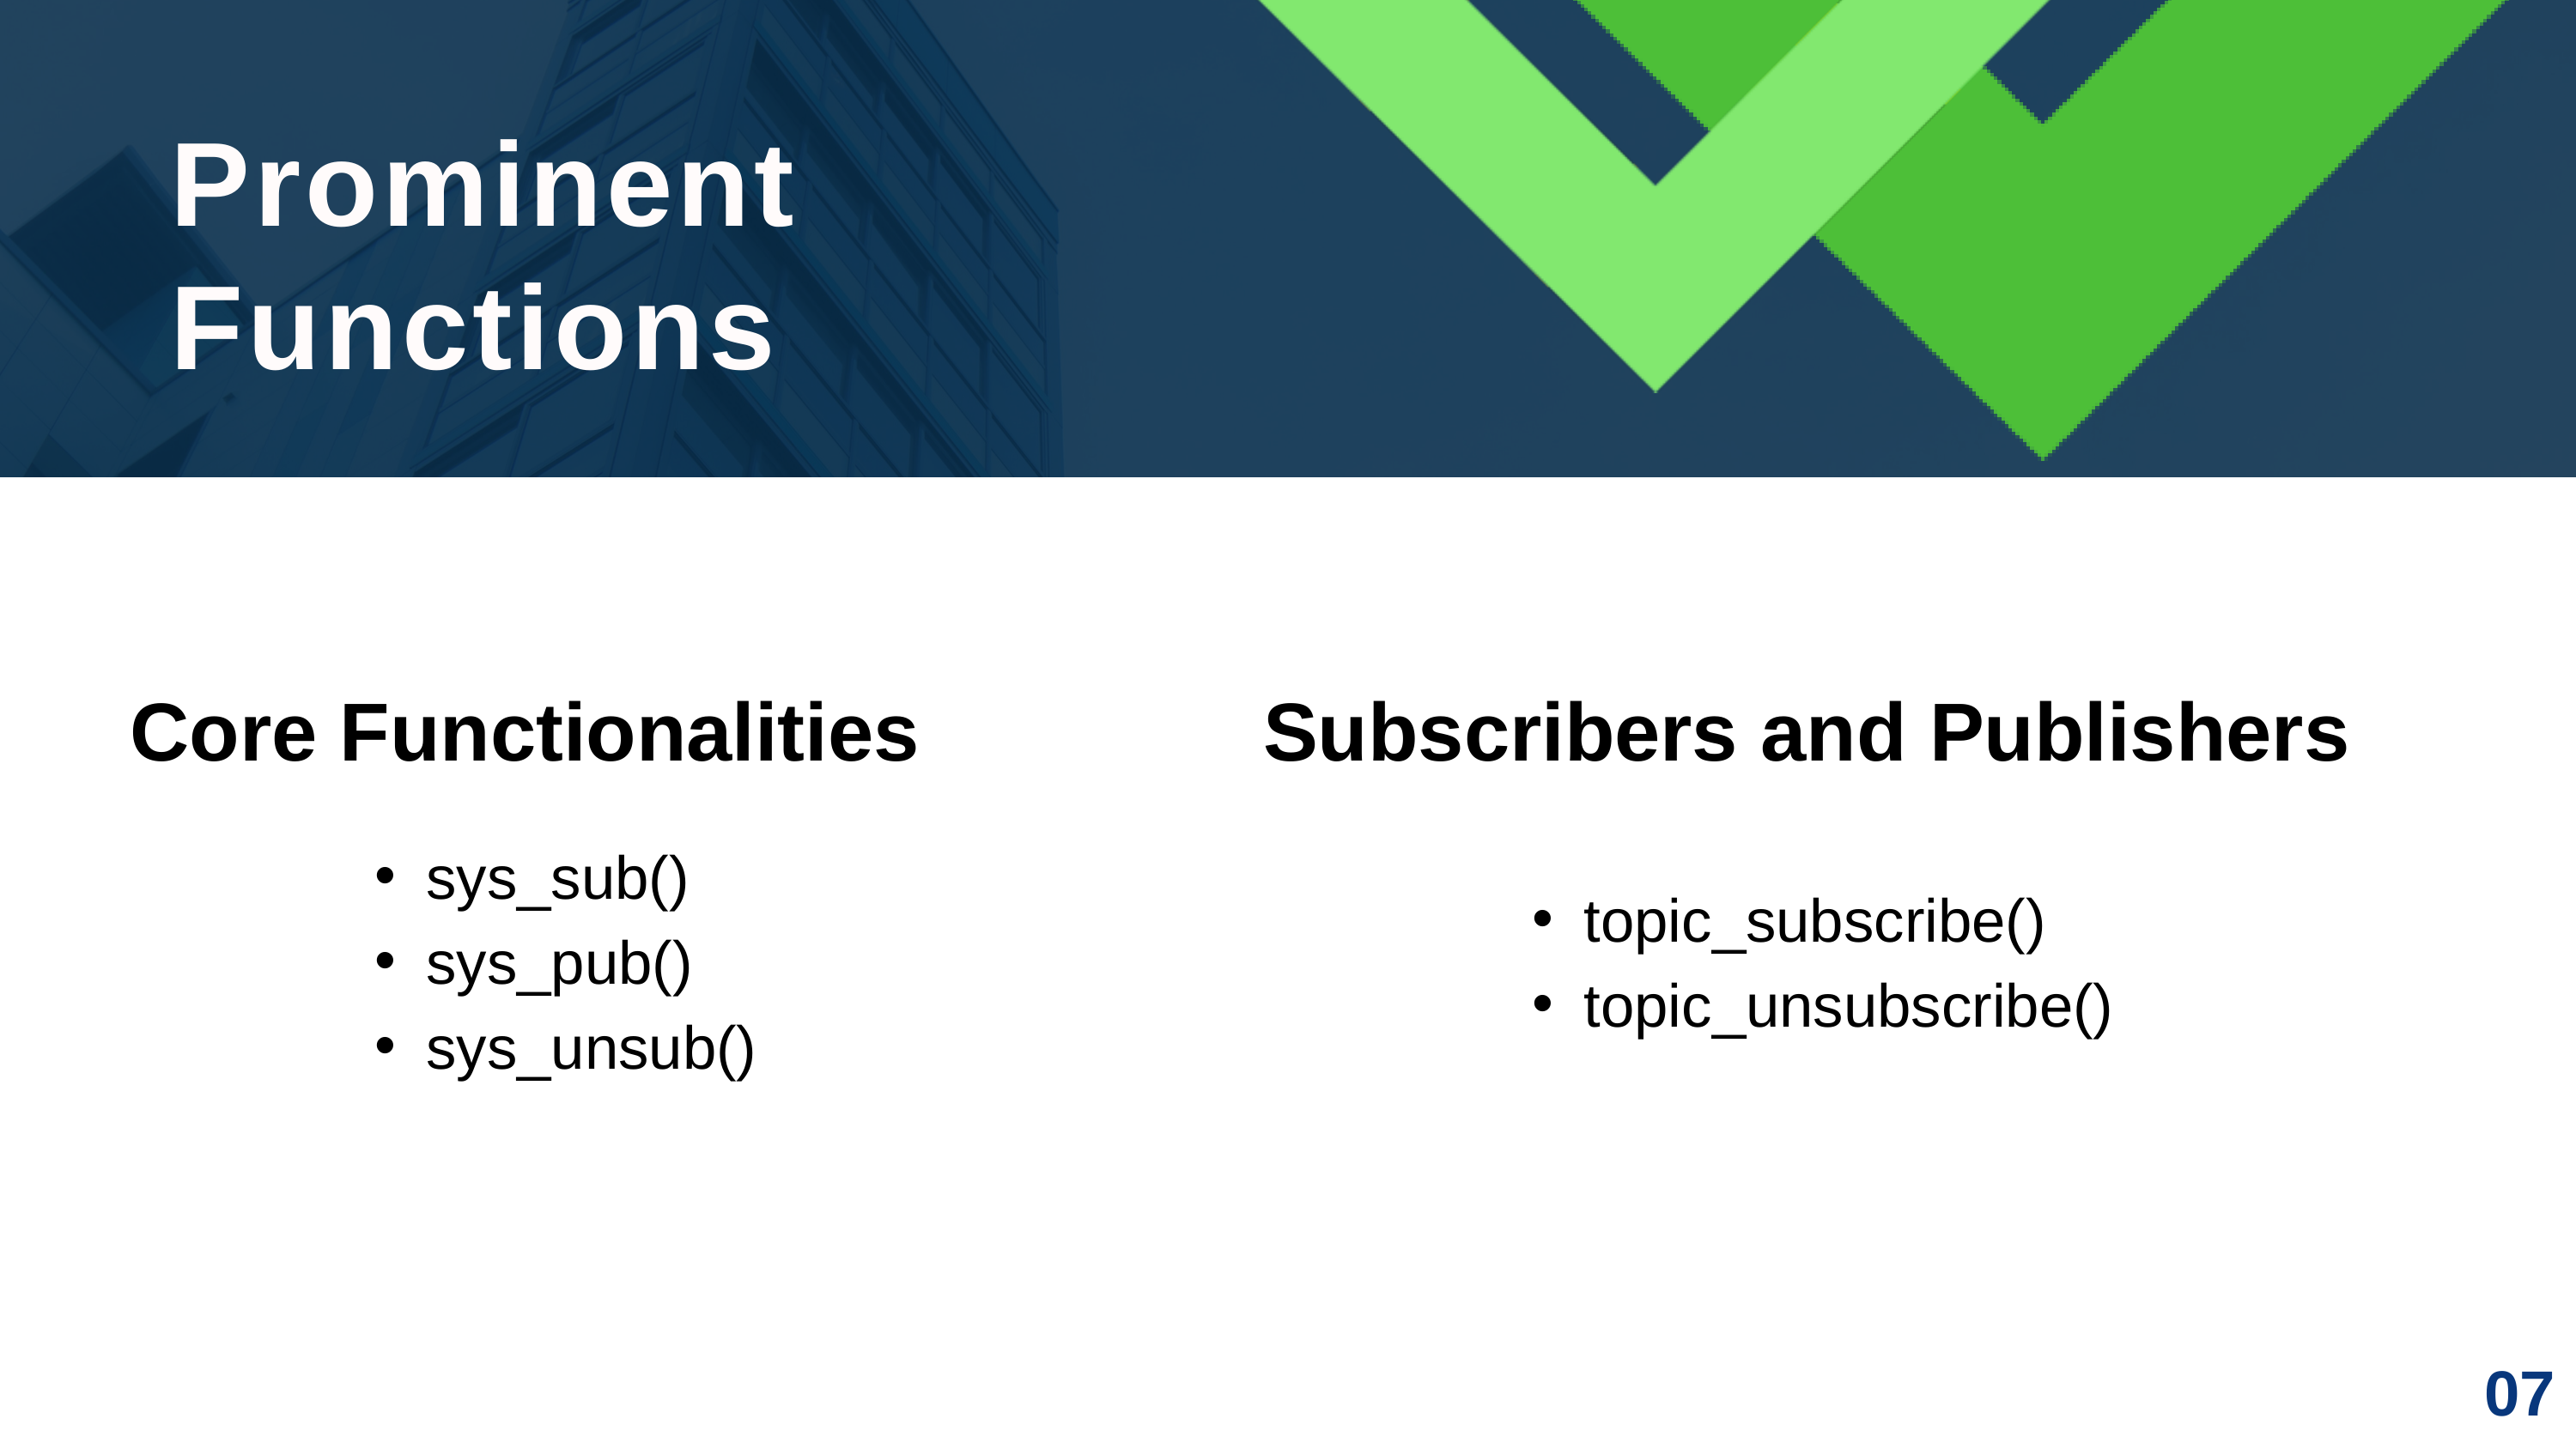

Prominent Functions
Core Functionalities
sys_sub()
sys_pub()
sys_unsub()
Subscribers and Publishers
topic_subscribe()
topic_unsubscribe()

07